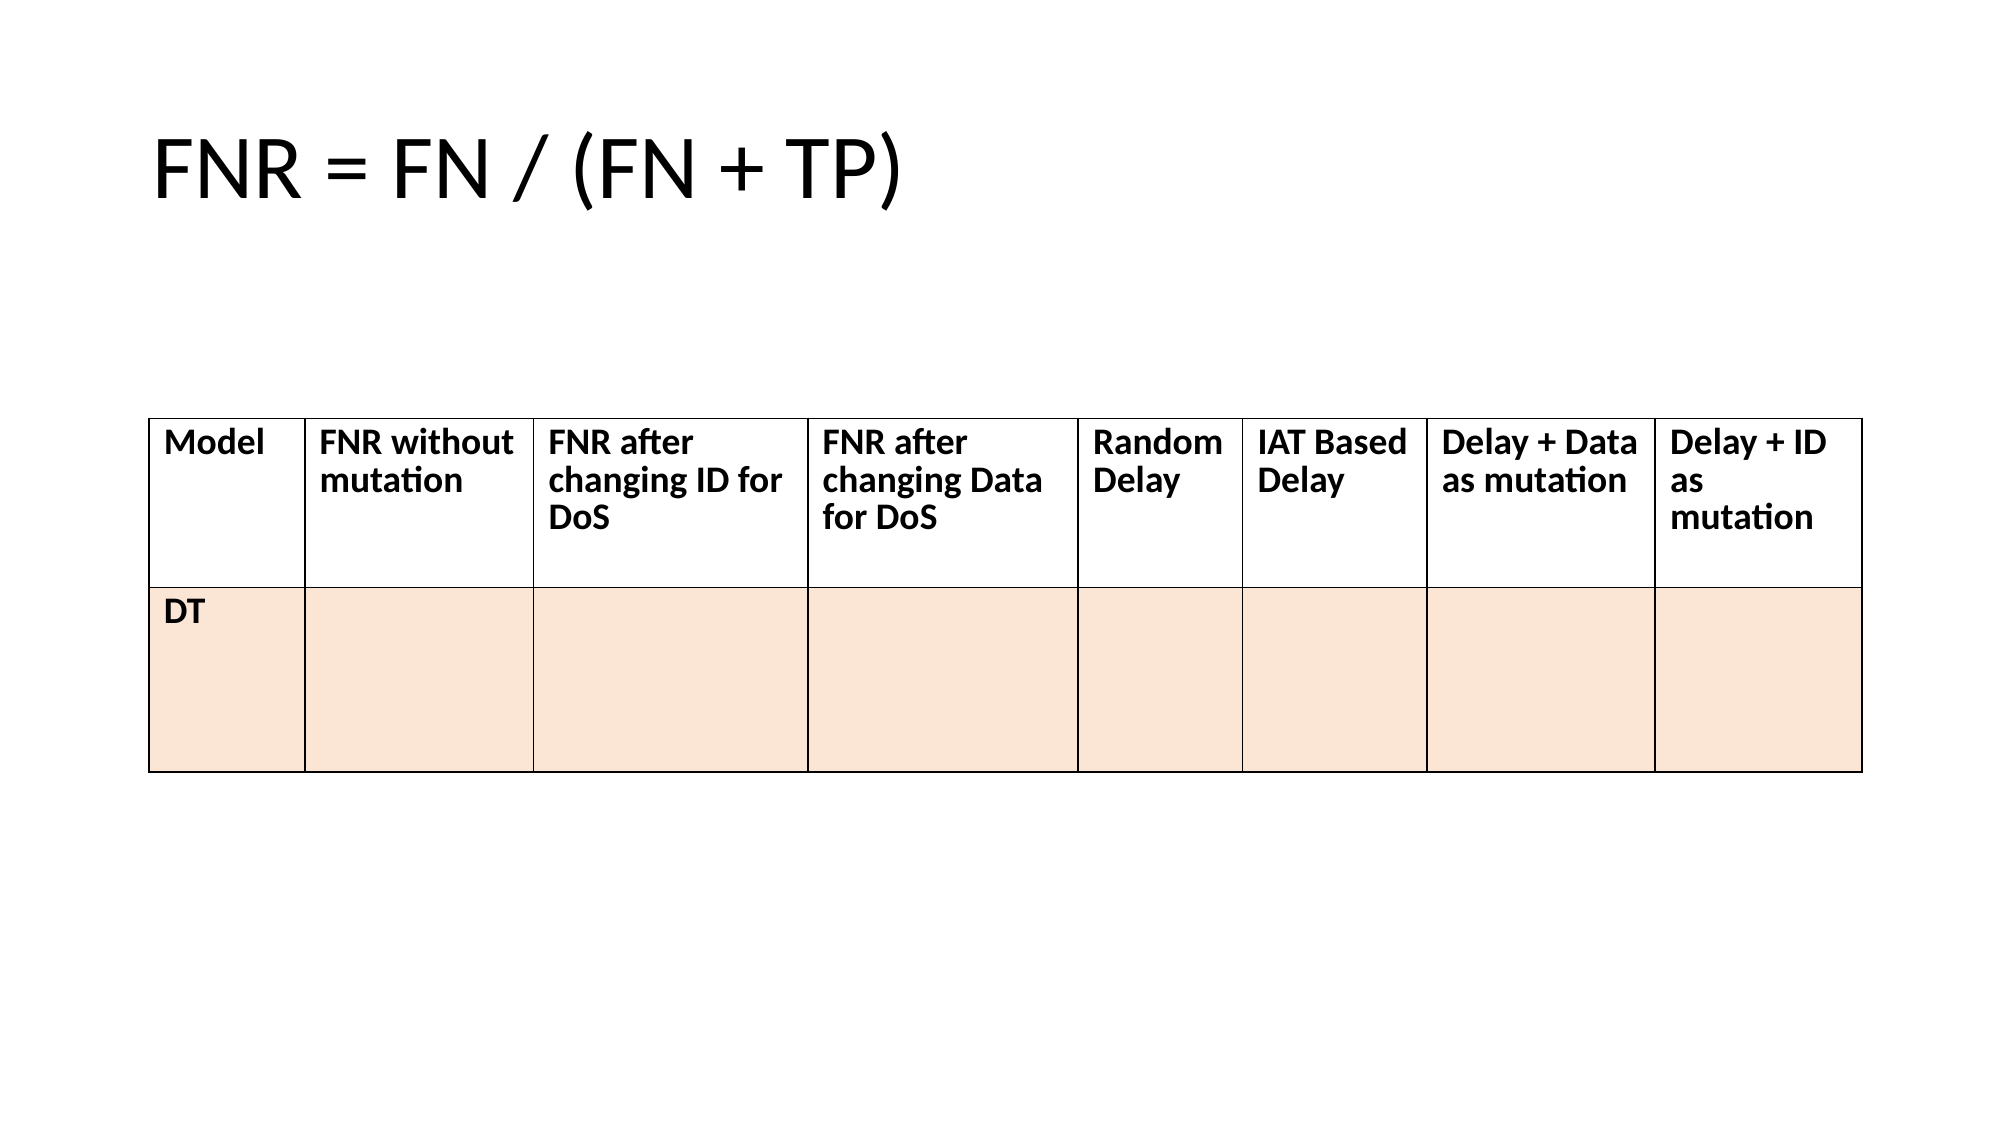

# FNR = FN / (FN + TP)
| Model | FNR without mutation | FNR after changing ID for DoS | FNR after changing Data for DoS | Random Delay | IAT Based Delay | Delay + Data as mutation | Delay + ID as mutation |
| --- | --- | --- | --- | --- | --- | --- | --- |
| DT |  |  |  |  |  |  |  |